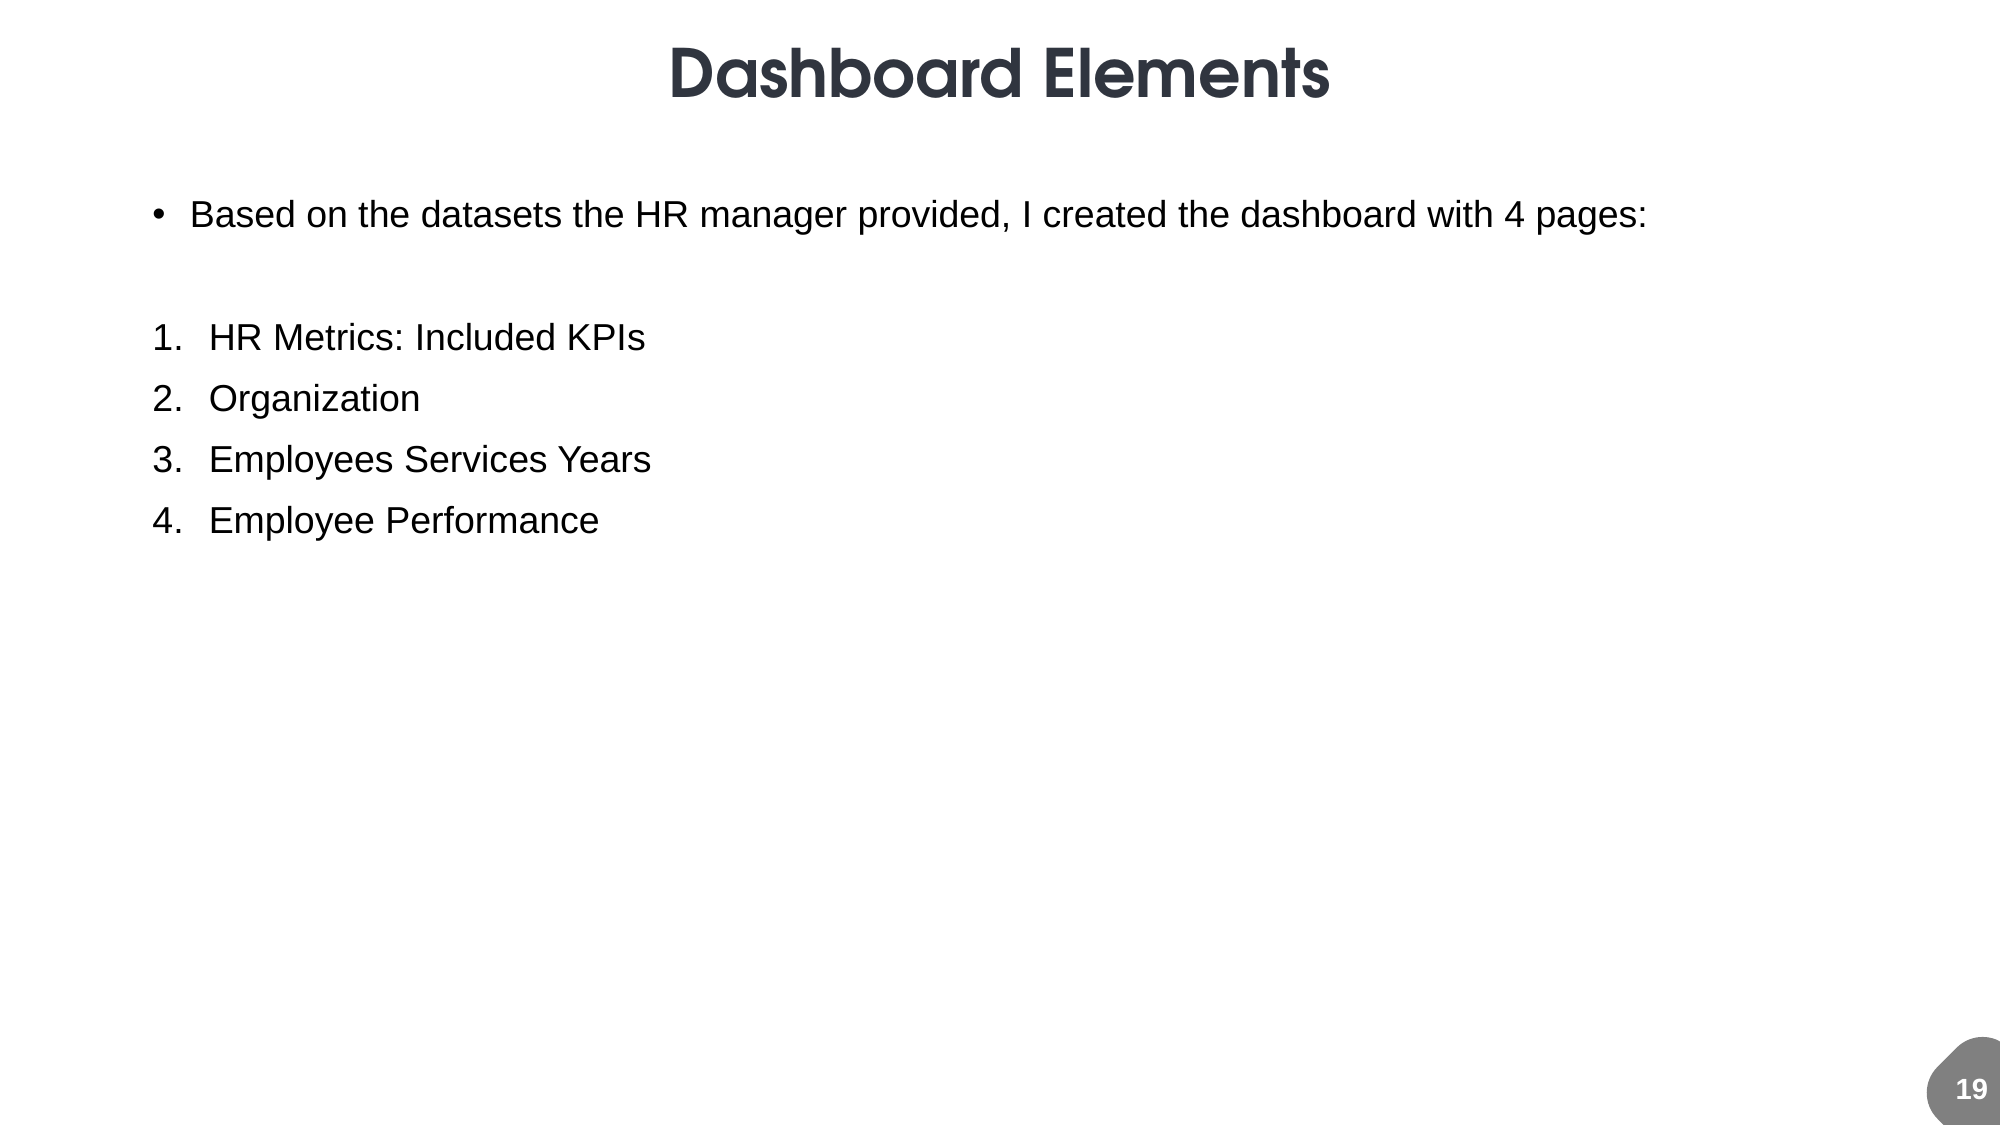

Dashboard Elements
Based on the datasets the HR manager provided, I created the dashboard with 4 pages:

HR Metrics: Included KPIs
Organization
Employees Services Years
Employee Performance

19